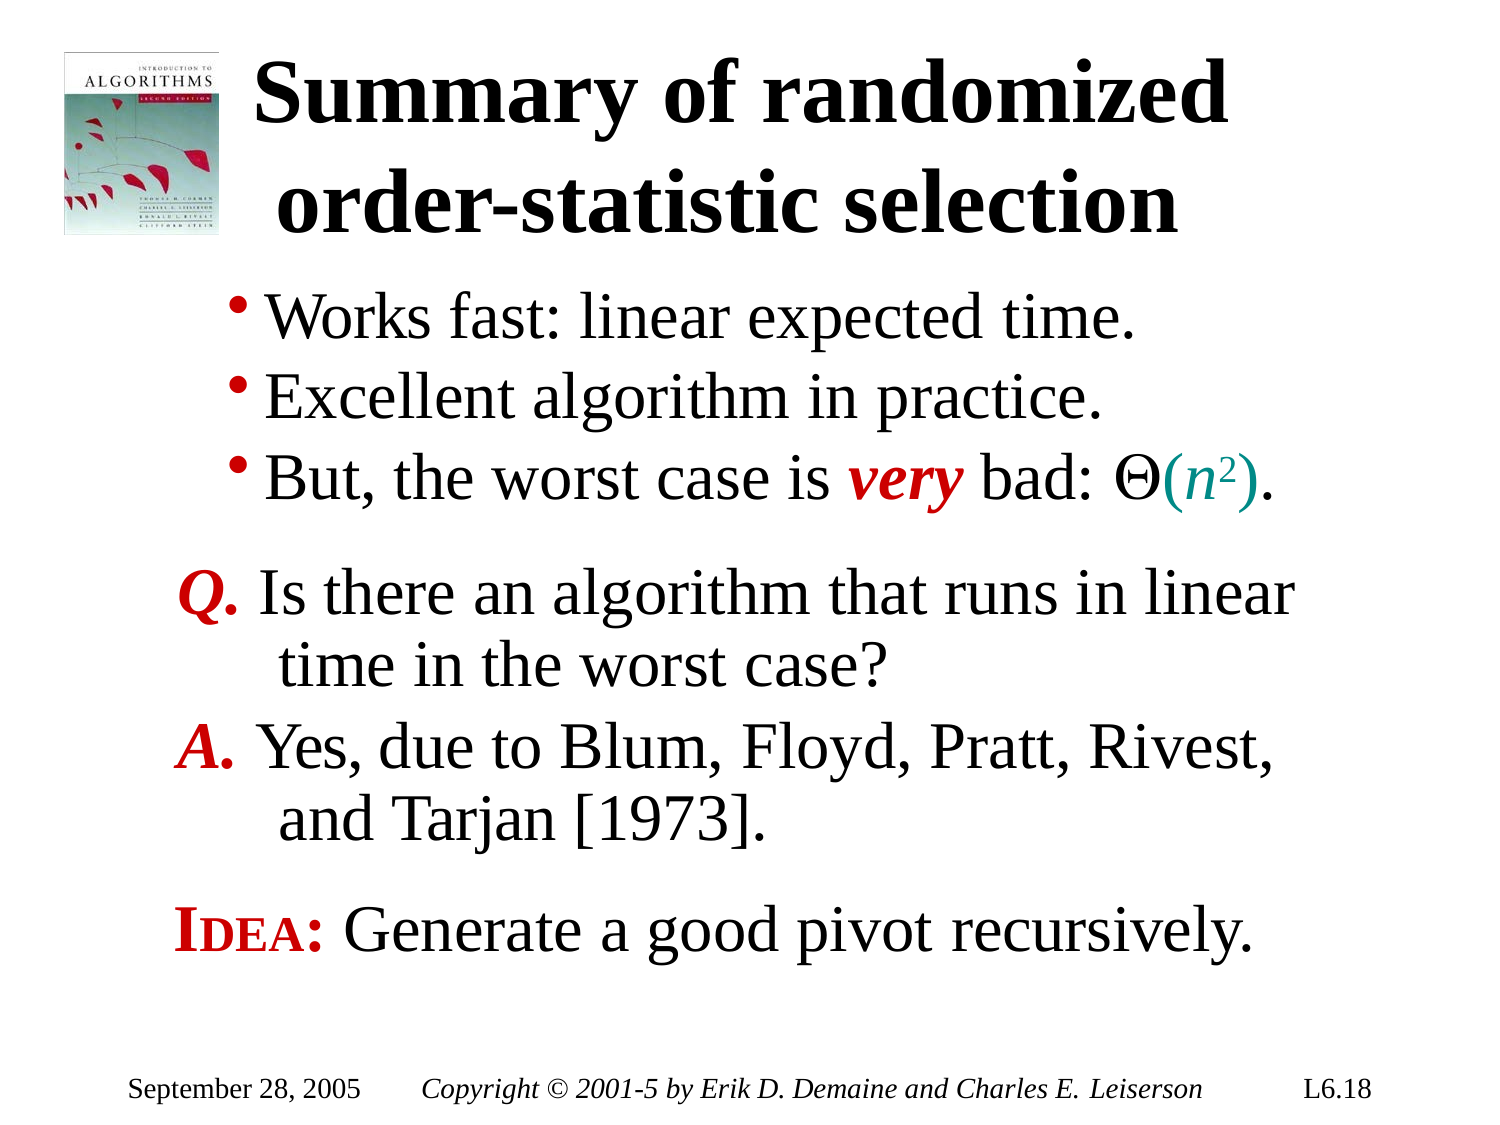

# Summary of randomized  order-statistic selection

Works fast: linear expected time.
Excellent algorithm in practice.
But, the worst case is very bad: Θ(n2).
Q. Is there an algorithm that runs in linear  time in the worst case?
A. Yes, due to Blum, Floyd, Pratt, Rivest,  and Tarjan [1973].
IDEA: Generate a good pivot recursively.
September 28, 2005
Copyright © 2001-5 by Erik D. Demaine and Charles E. Leiserson
L6.18